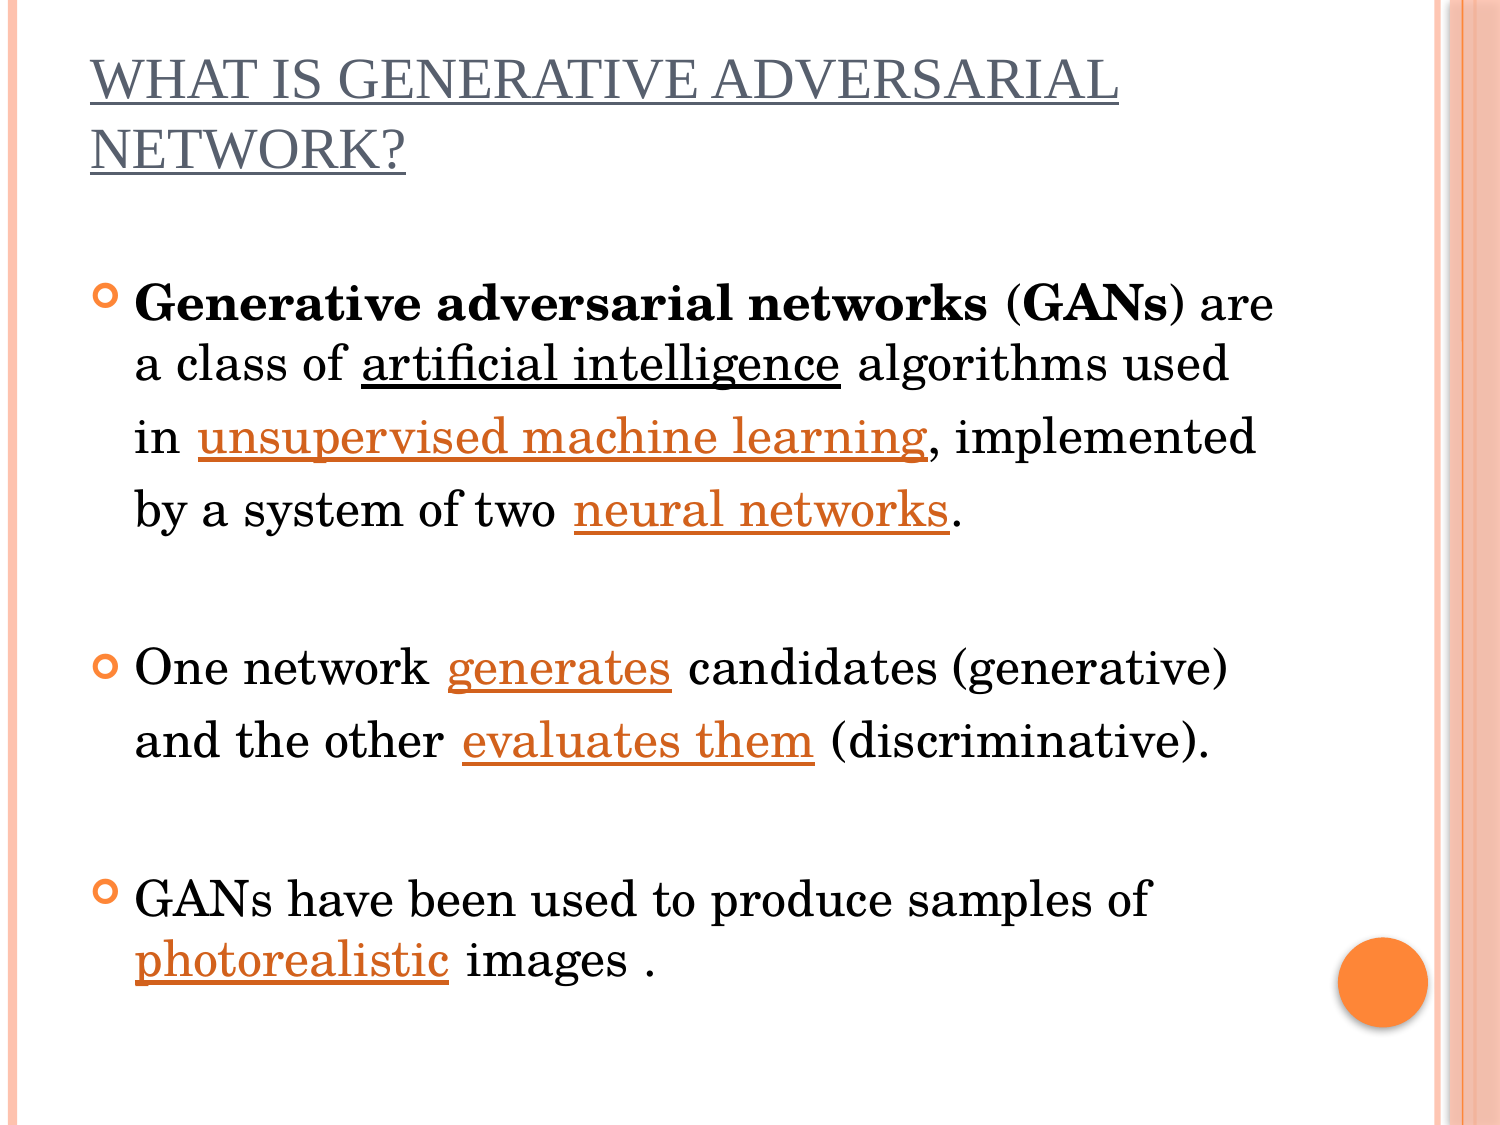

# What is Generative Adversarial Network?
Generative adversarial networks (GANs) are a class of artificial intelligence algorithms used in unsupervised machine learning, implemented by a system of two neural networks.

One network generates candidates (generative) and the other evaluates them (discriminative).

GANs have been used to produce samples of photorealistic images .